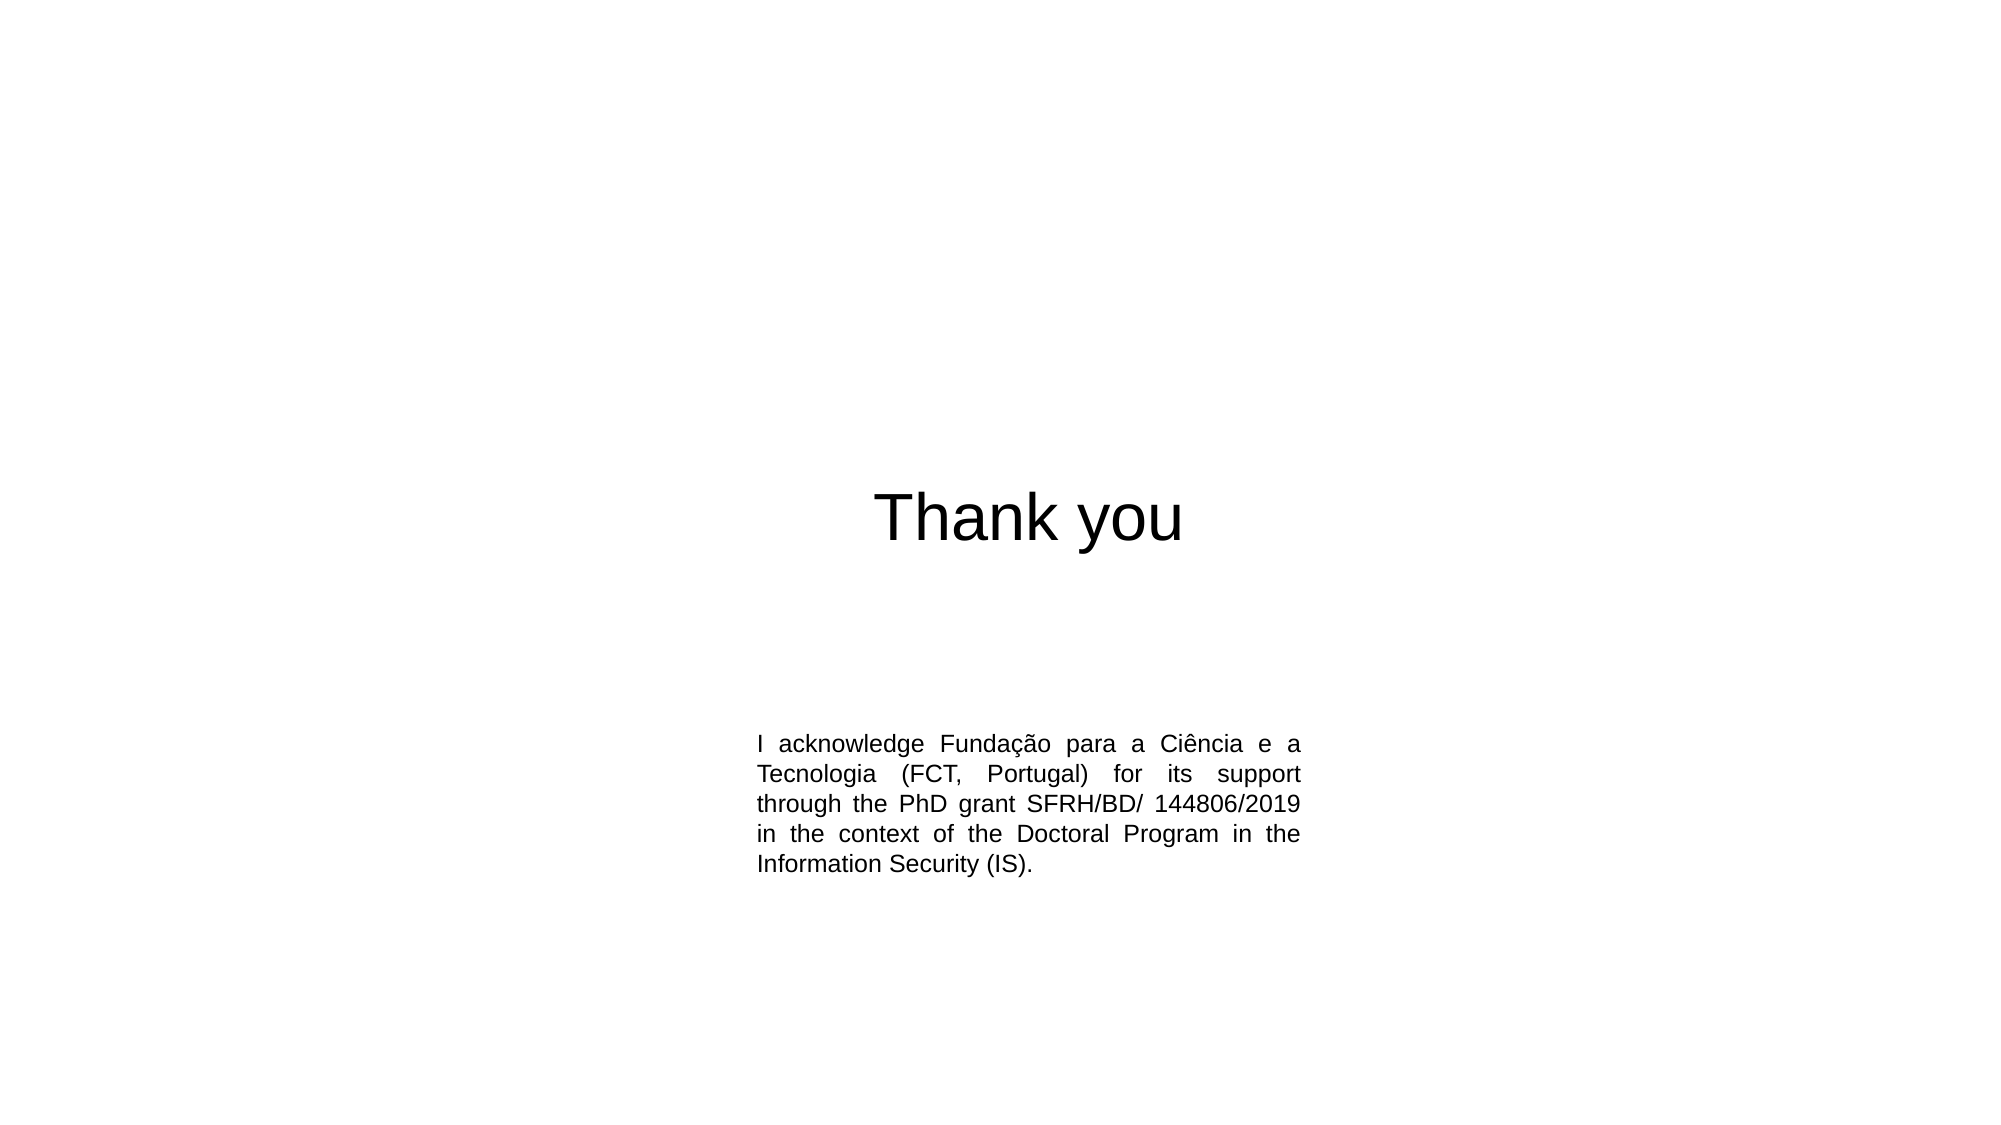

Thank you
I acknowledge Fundação para a Ciência e a Tecnologia (FCT, Portugal) for its support through the PhD grant SFRH/BD/ 144806/2019 in the context of the Doctoral Program in the Information Security (IS).